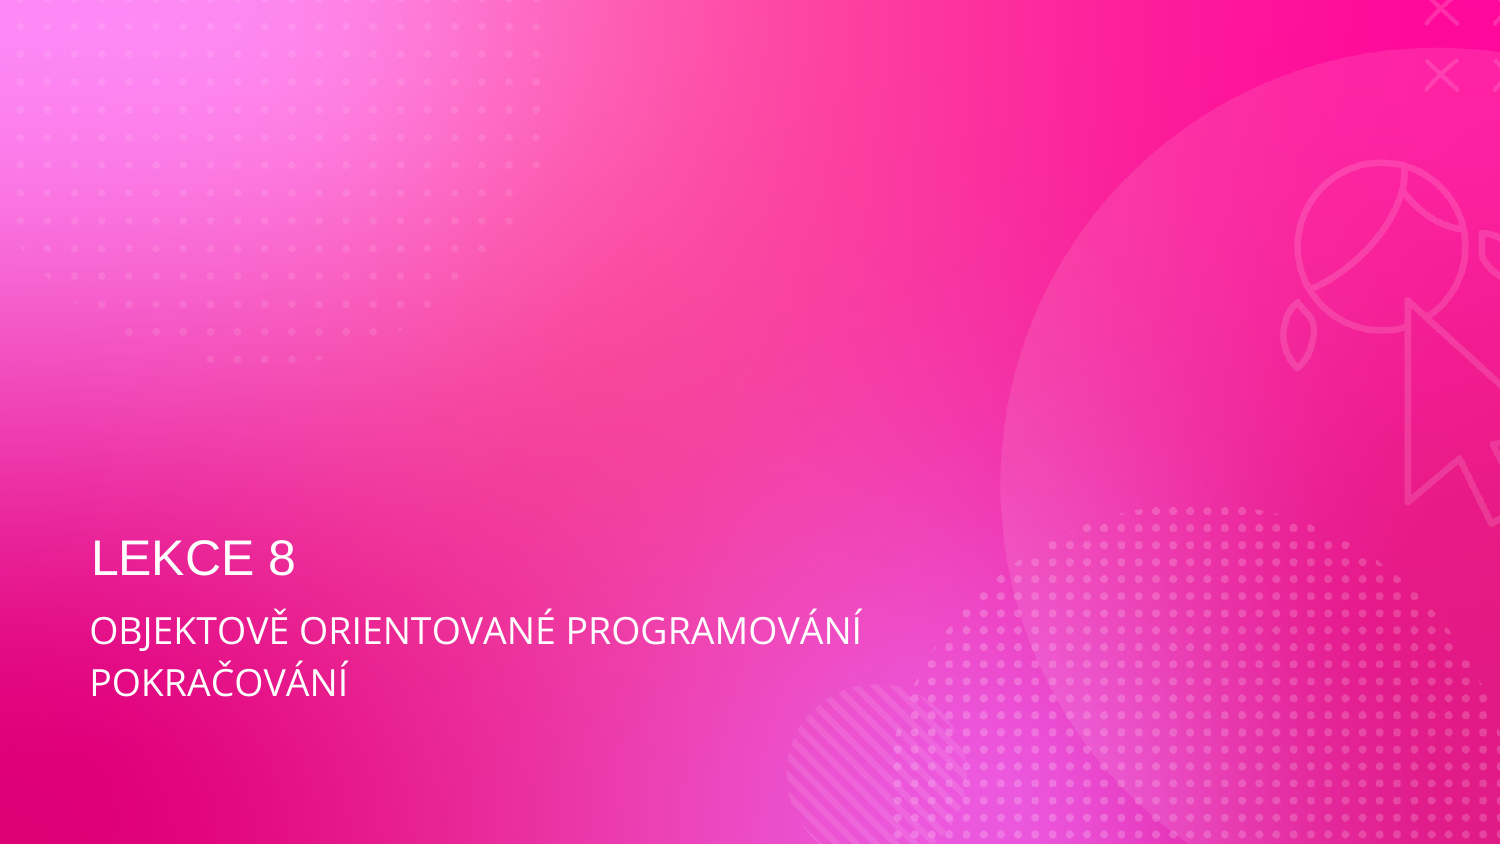

# LEKCE 8
OBJEKTOVĚ ORIENTOVANÉ PROGRAMOVÁNÍ
POKRAČOVÁNÍ